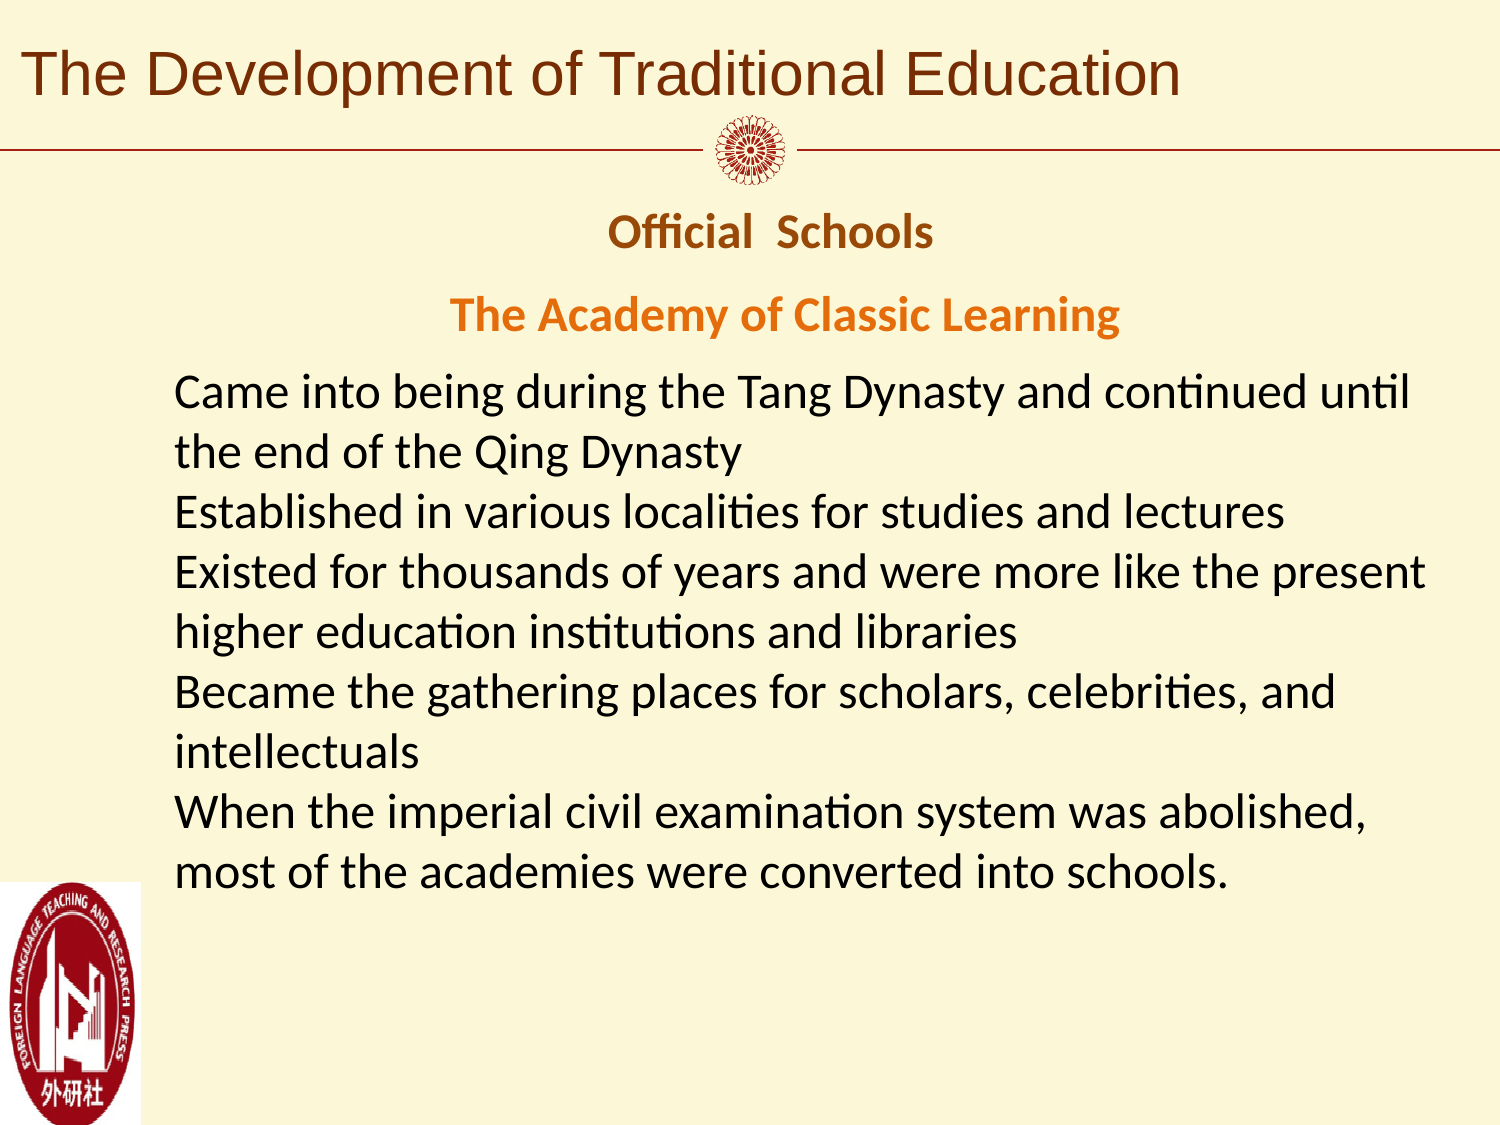

The Development of Traditional Education
Official  Schools
The Academy of Classic Learning

Came into being during the Tang Dynasty and continued until the end of the Qing Dynasty
Established in various localities for studies and lectures
Existed for thousands of years and were more like the present higher education institutions and libraries
Became the gathering places for scholars, celebrities, and intellectuals
When the imperial civil examination system was abolished, most of the academies were converted into schools.